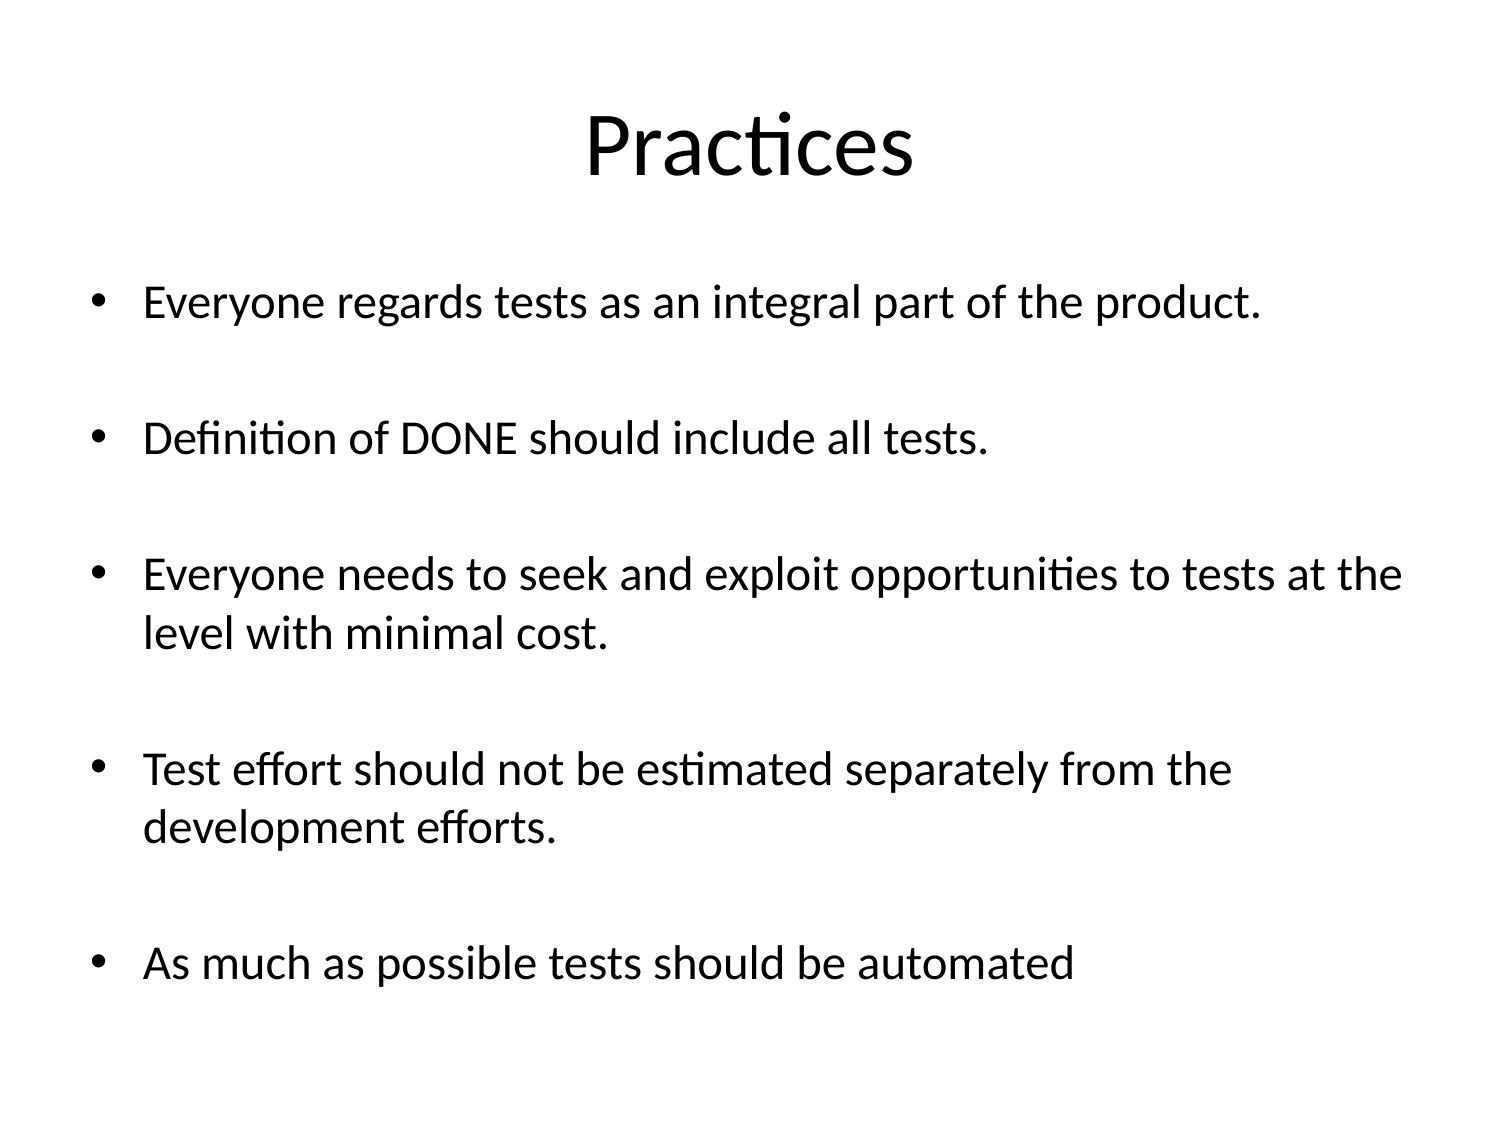

# Practices
Everyone regards tests as an integral part of the product.

Definition of DONE should include all tests.

Everyone needs to seek and exploit opportunities to tests at the level with minimal cost.

Test effort should not be estimated separately from the development efforts.

As much as possible tests should be automated